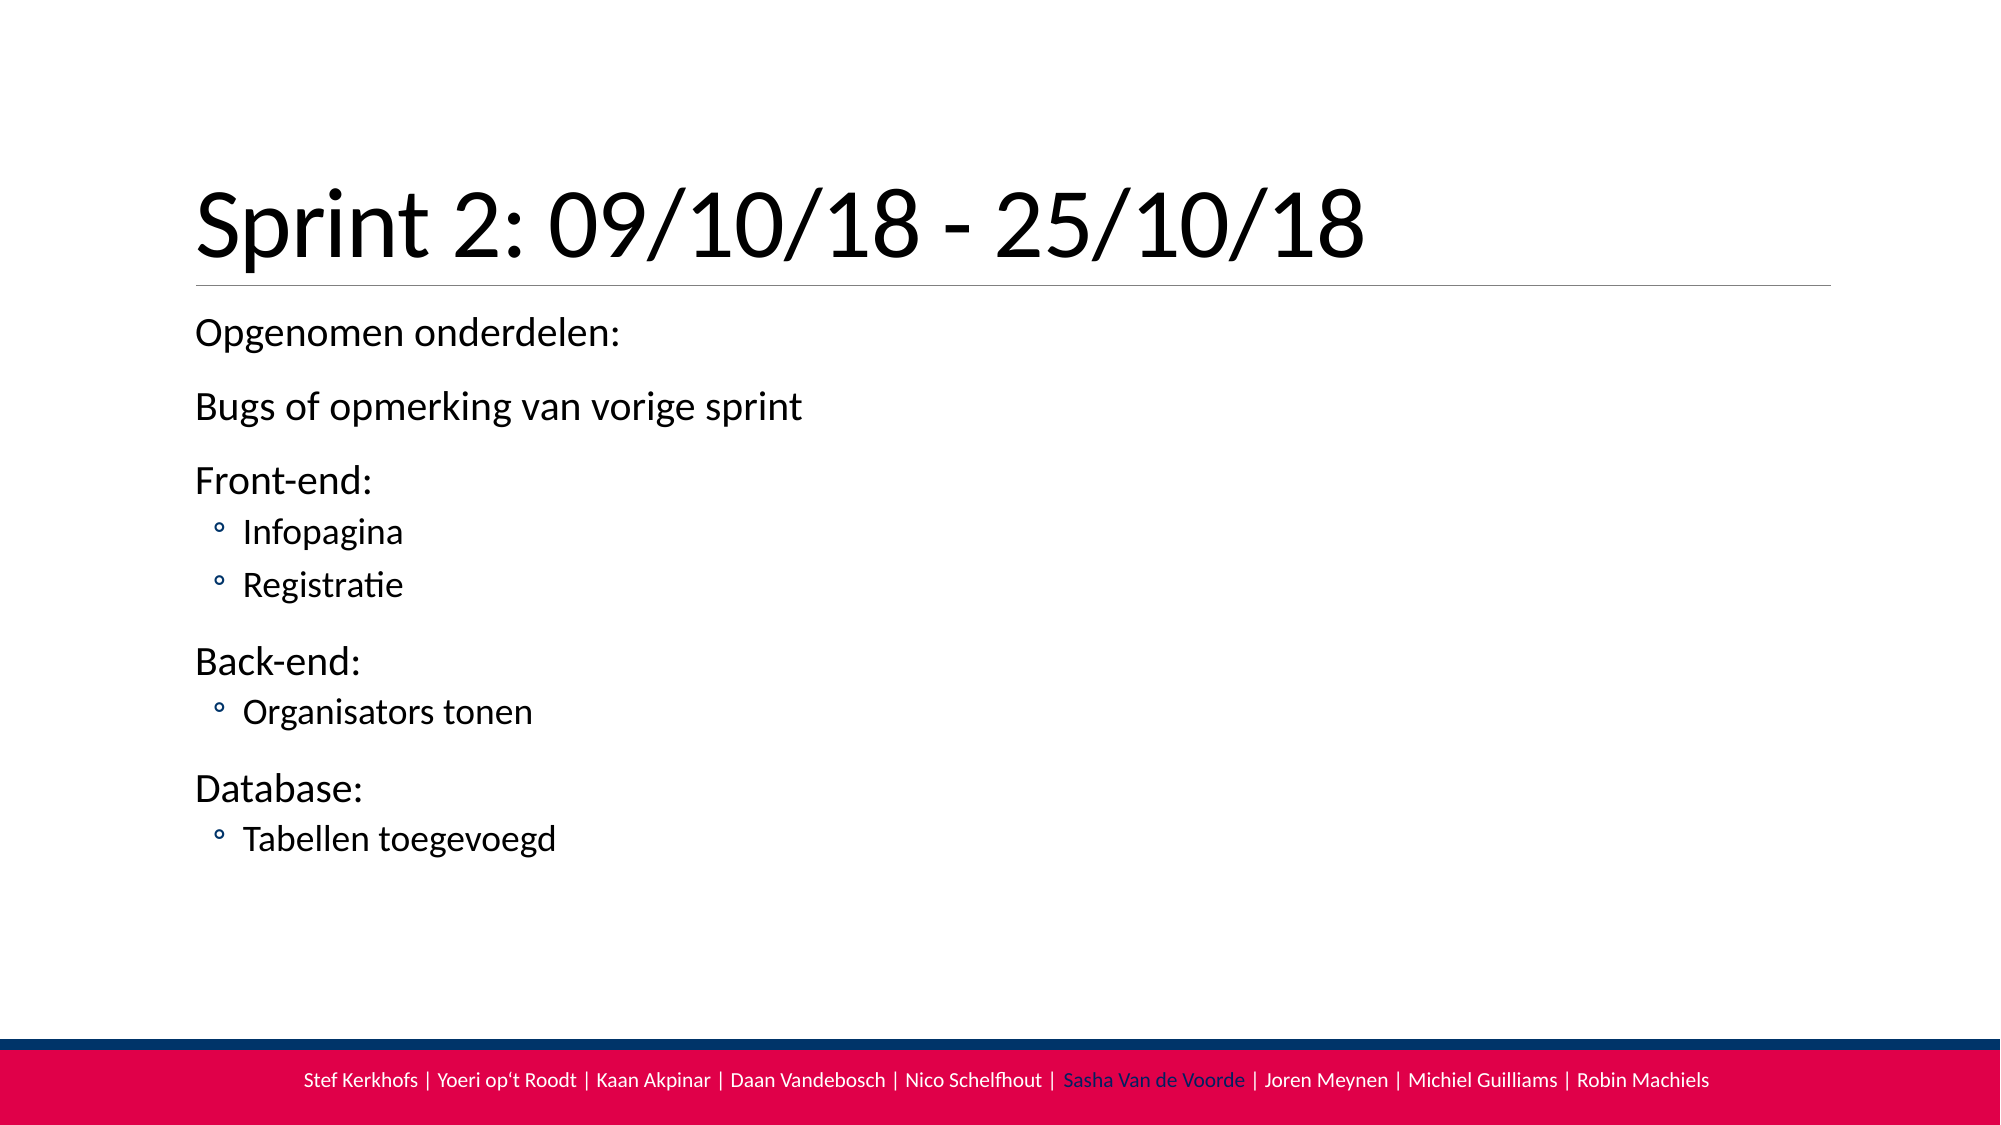

# Sprint 2: 09/10/18 - 25/10/18
Opgenomen onderdelen:
Bugs of opmerking van vorige sprint
Front-end:
Infopagina
Registratie
Back-end:
Organisators tonen
Database:
Tabellen toegevoegd

Stef Kerkhofs | Yoeri op‘t Roodt | Kaan Akpinar | Daan Vandebosch | Nico Schelfhout | Sasha Van de Voorde | Joren Meynen | Michiel Guilliams | Robin Machiels